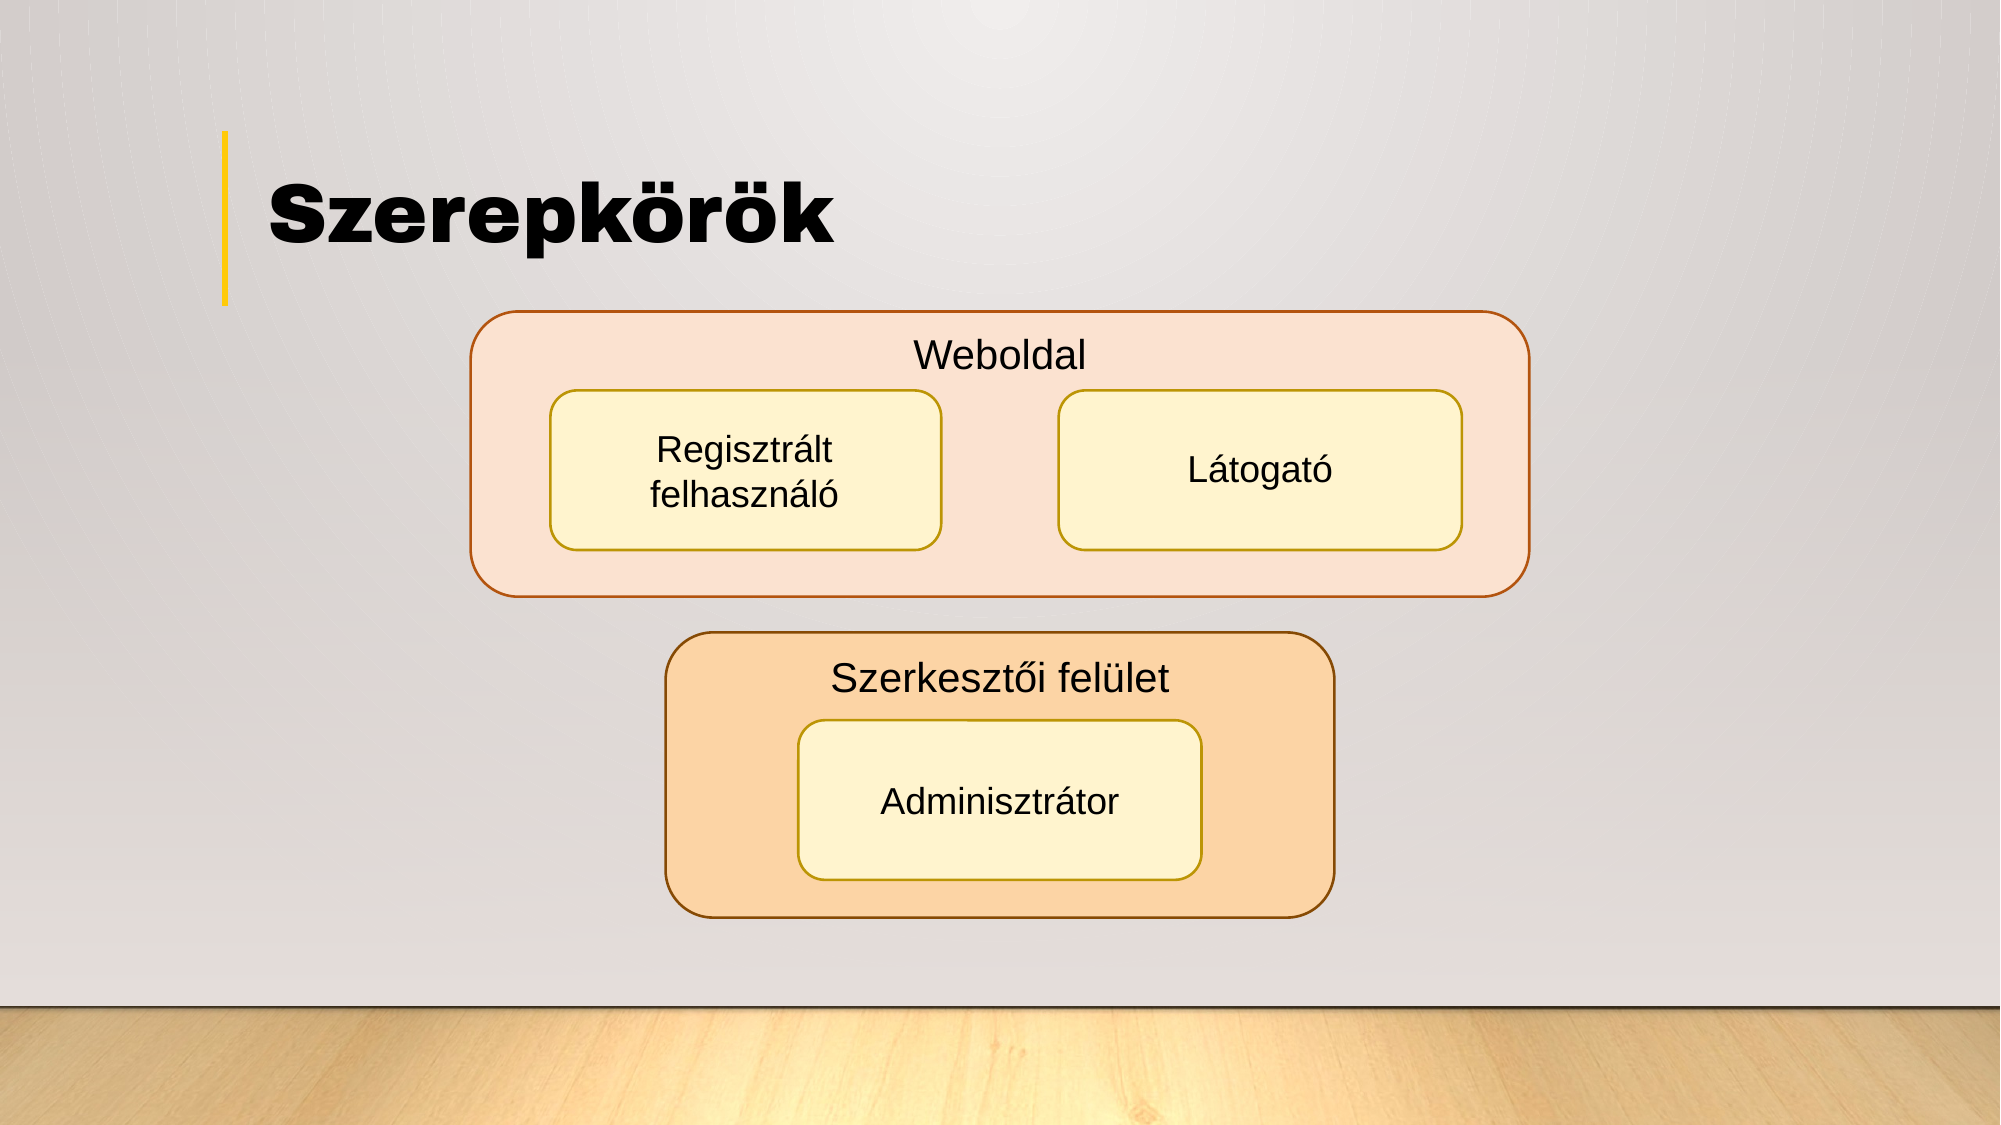

# Szerepkörök

Weboldal

Regisztrált felhasználó
Látogató

Szerkesztői felület

Adminisztrátor